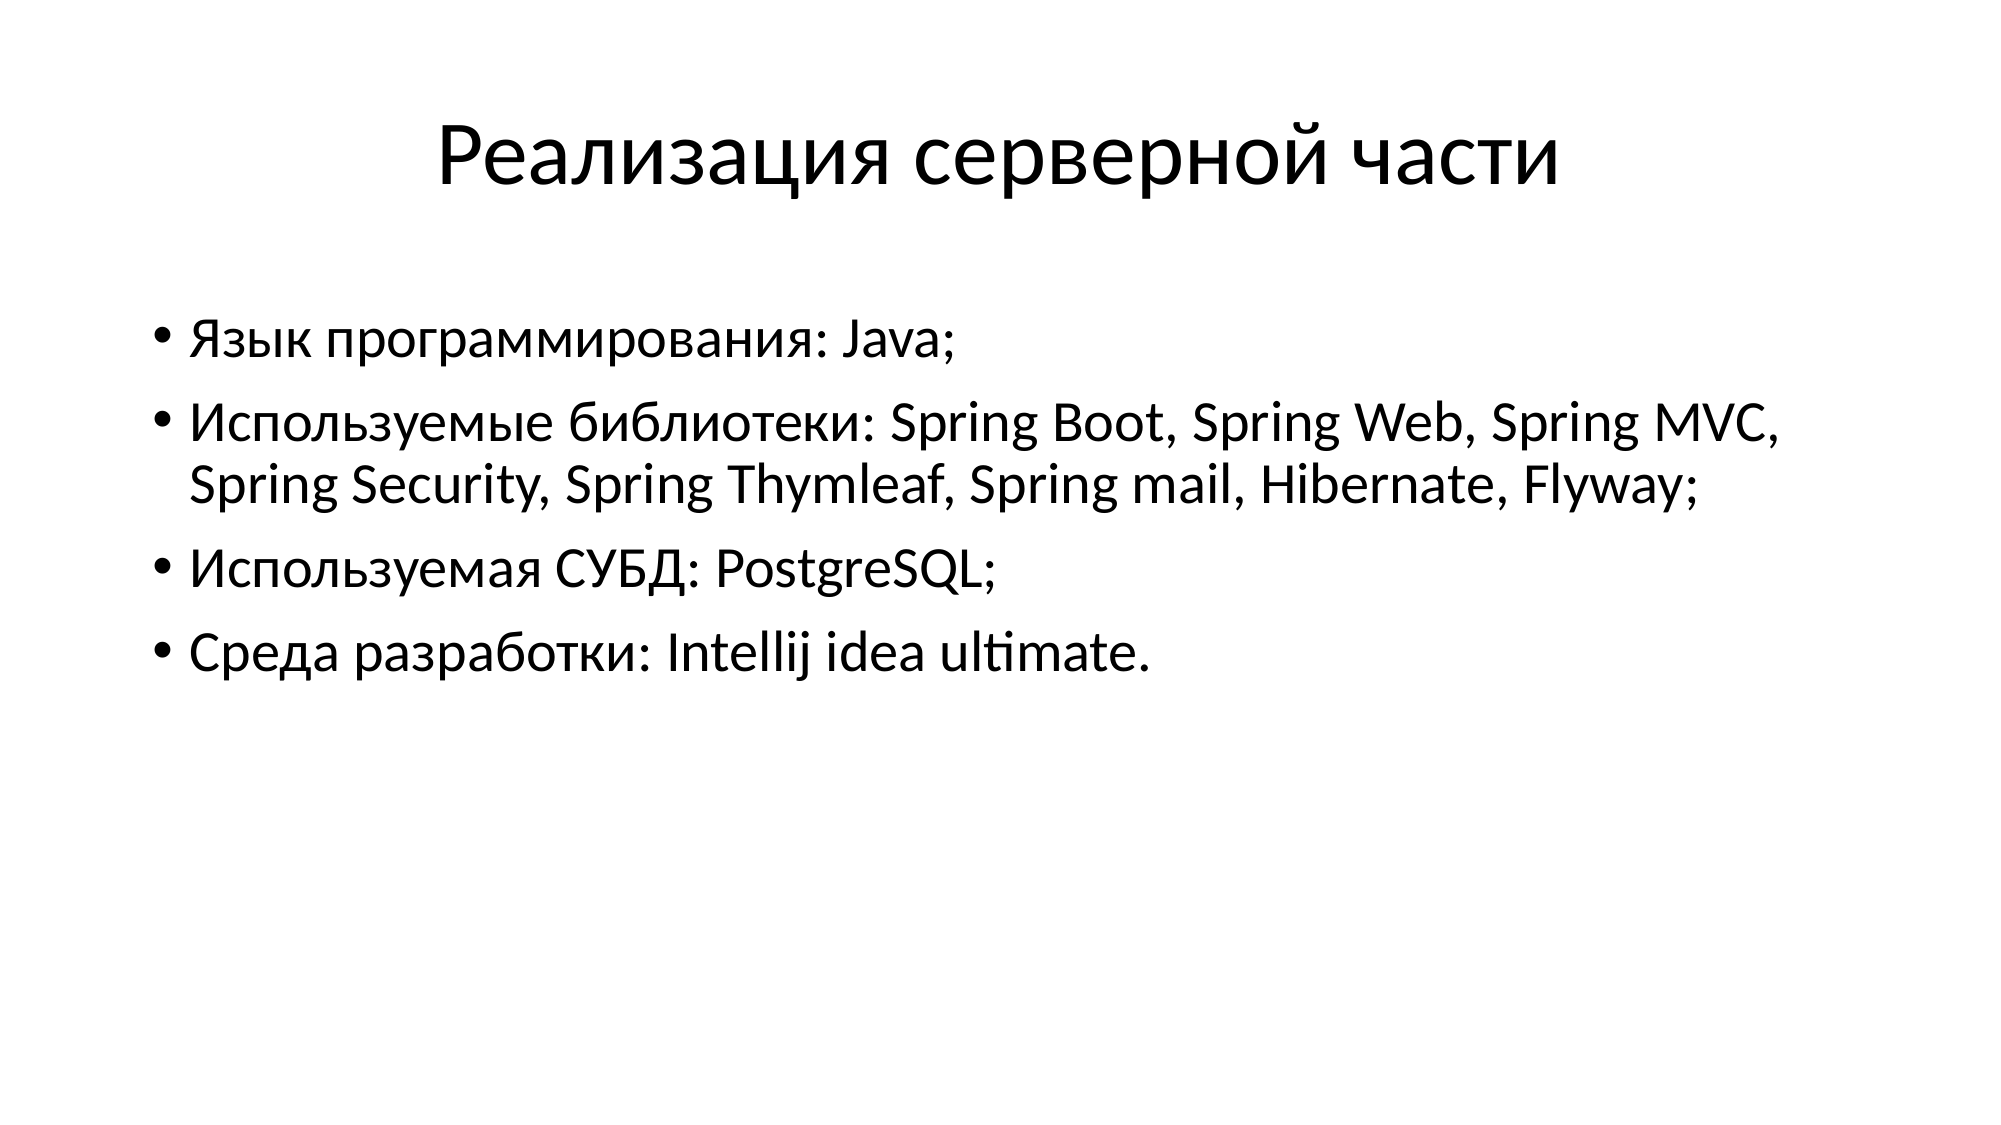

Реализация серверной части
Язык программирования: Java;
Используемые библиотеки: Spring Boot, Spring Web, Spring MVC, Spring Security, Spring Thymleaf, Spring mail, Hibernate, Flyway;
Используемая СУБД: PostgreSQL;
Среда разработки: Intellij idea ultimate.